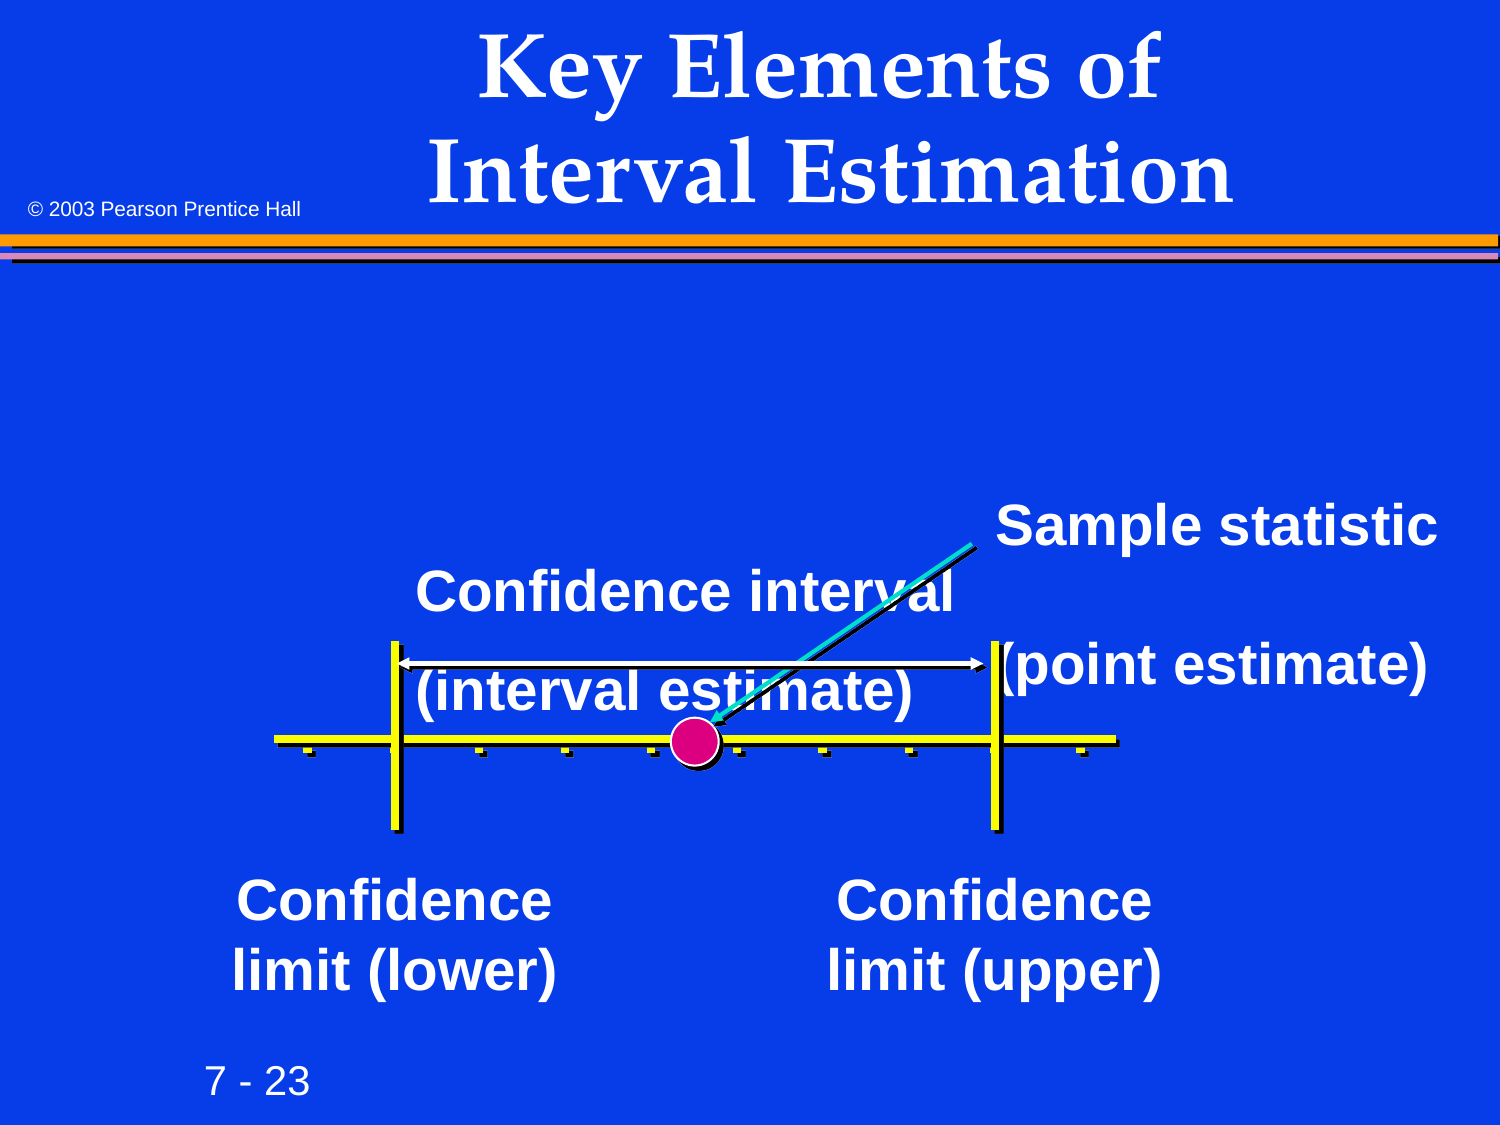

# Key Elements of Interval Estimation
Sample statistic
(point estimate)
Confidence interval
(interval estimate)

Confidence limit (lower)
Confidence limit (upper)